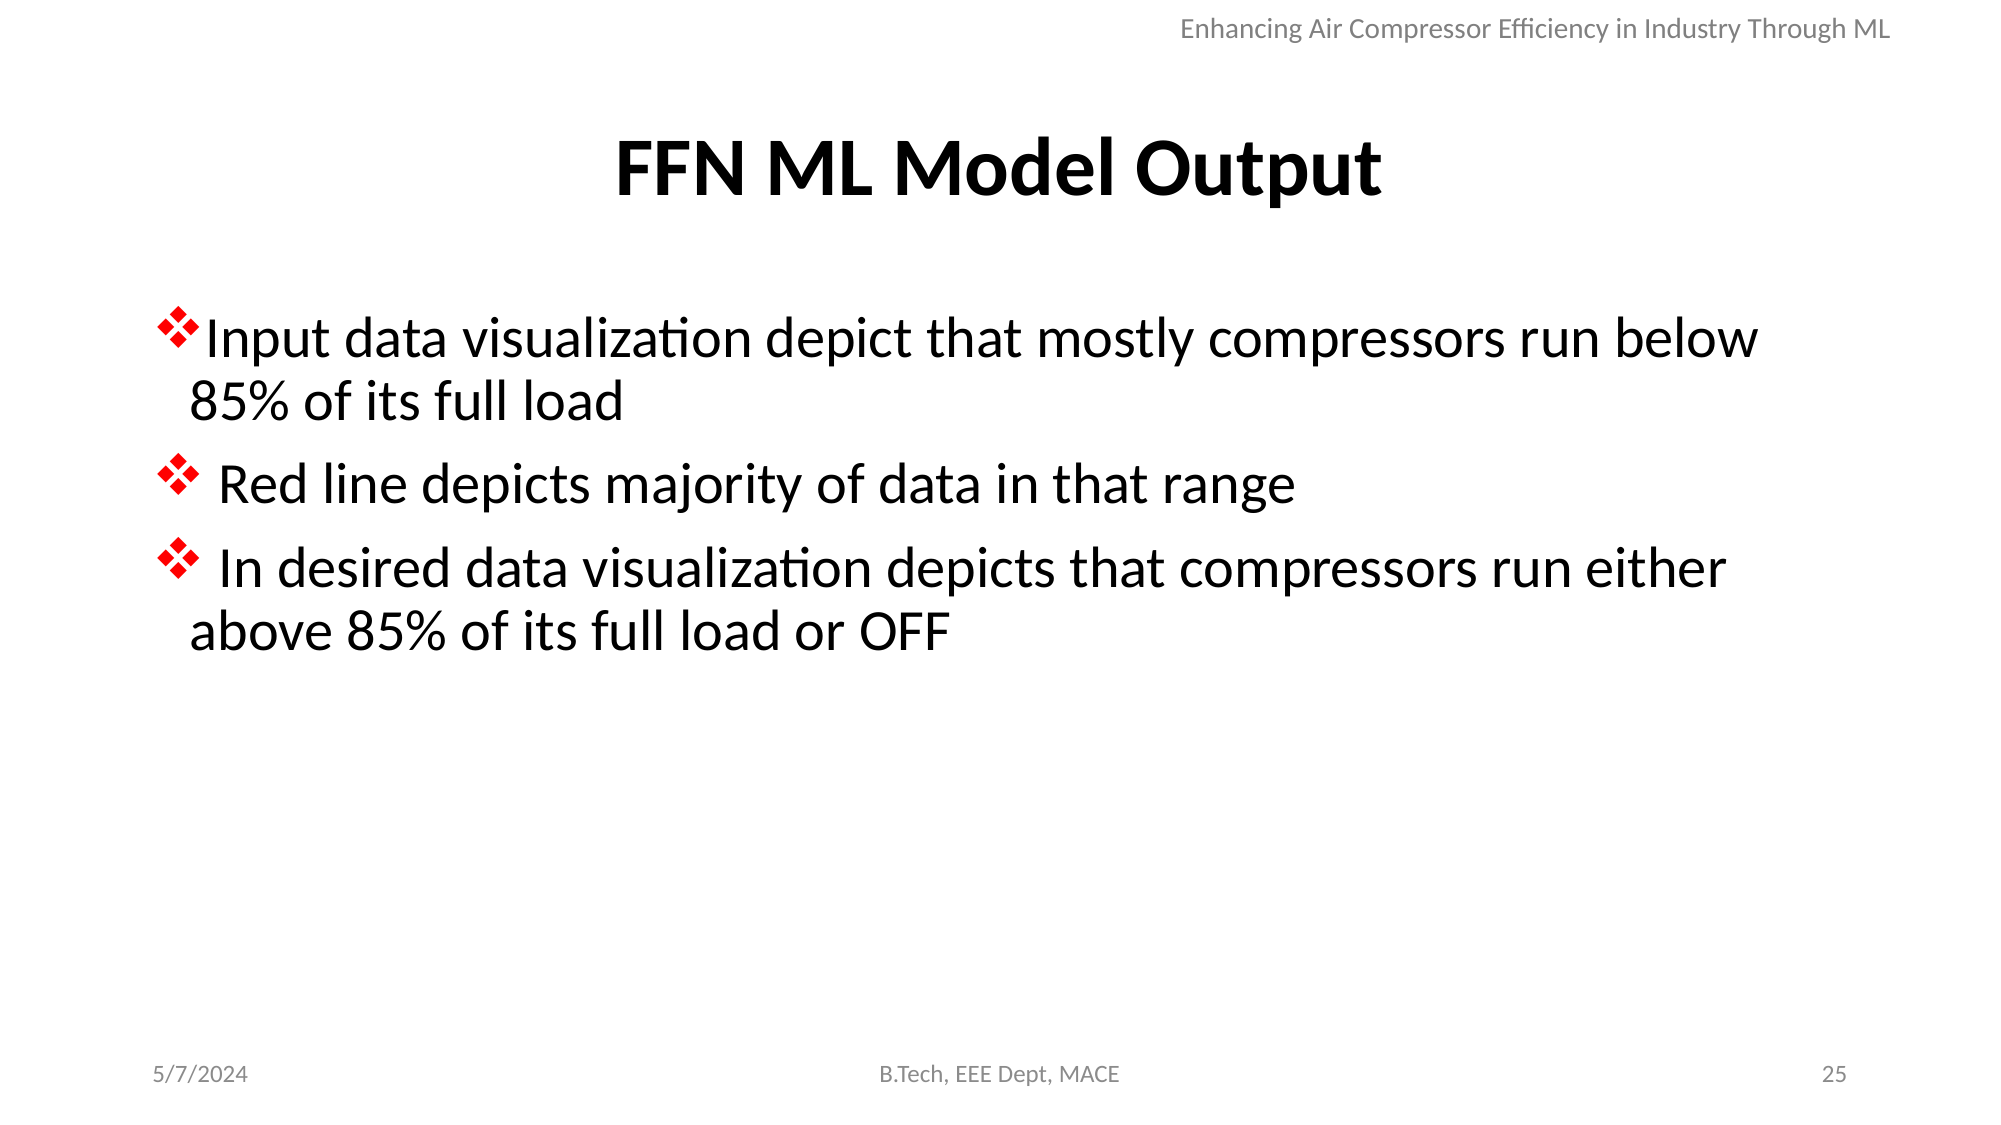

Enhancing Air Compressor Efficiency in Industry Through ML
# FFN ML Model Output
Input data visualization depict that mostly compressors run below 85% of its full load
 Red line depicts majority of data in that range
 In desired data visualization depicts that compressors run either above 85% of its full load or OFF

5/7/2024
B.Tech, EEE Dept, MACE
25